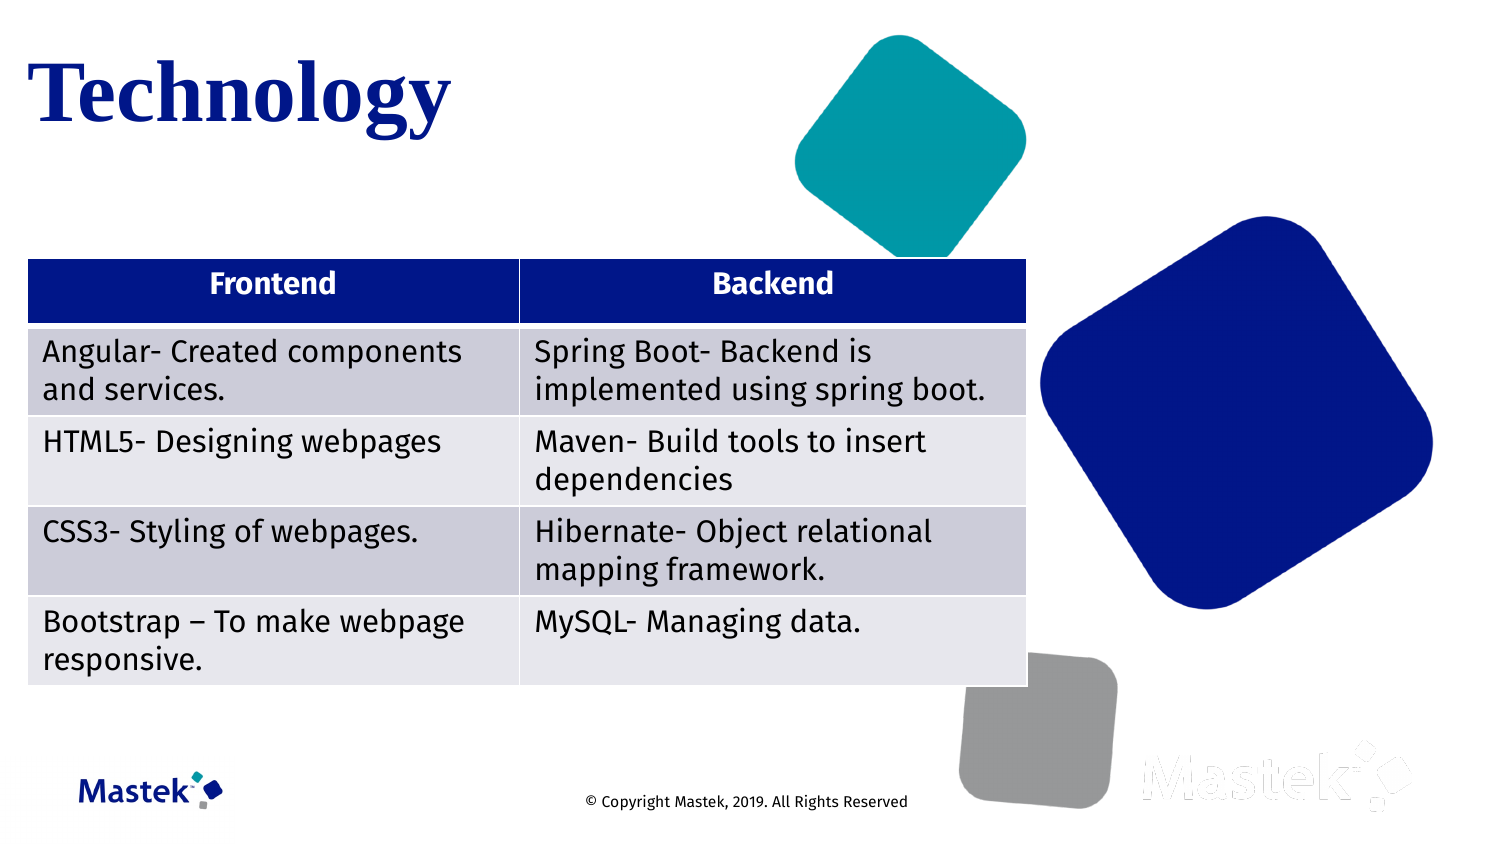

Technology

| Frontend | Backend |
| --- | --- |
| Angular- Created components and services. | Spring Boot- Backend is implemented using spring boot. |
| HTML5- Designing webpages | Maven- Build tools to insert dependencies |
| CSS3- Styling of webpages. | Hibernate- Object relational mapping framework. |
| Bootstrap – To make webpage responsive. | MySQL- Managing data. |